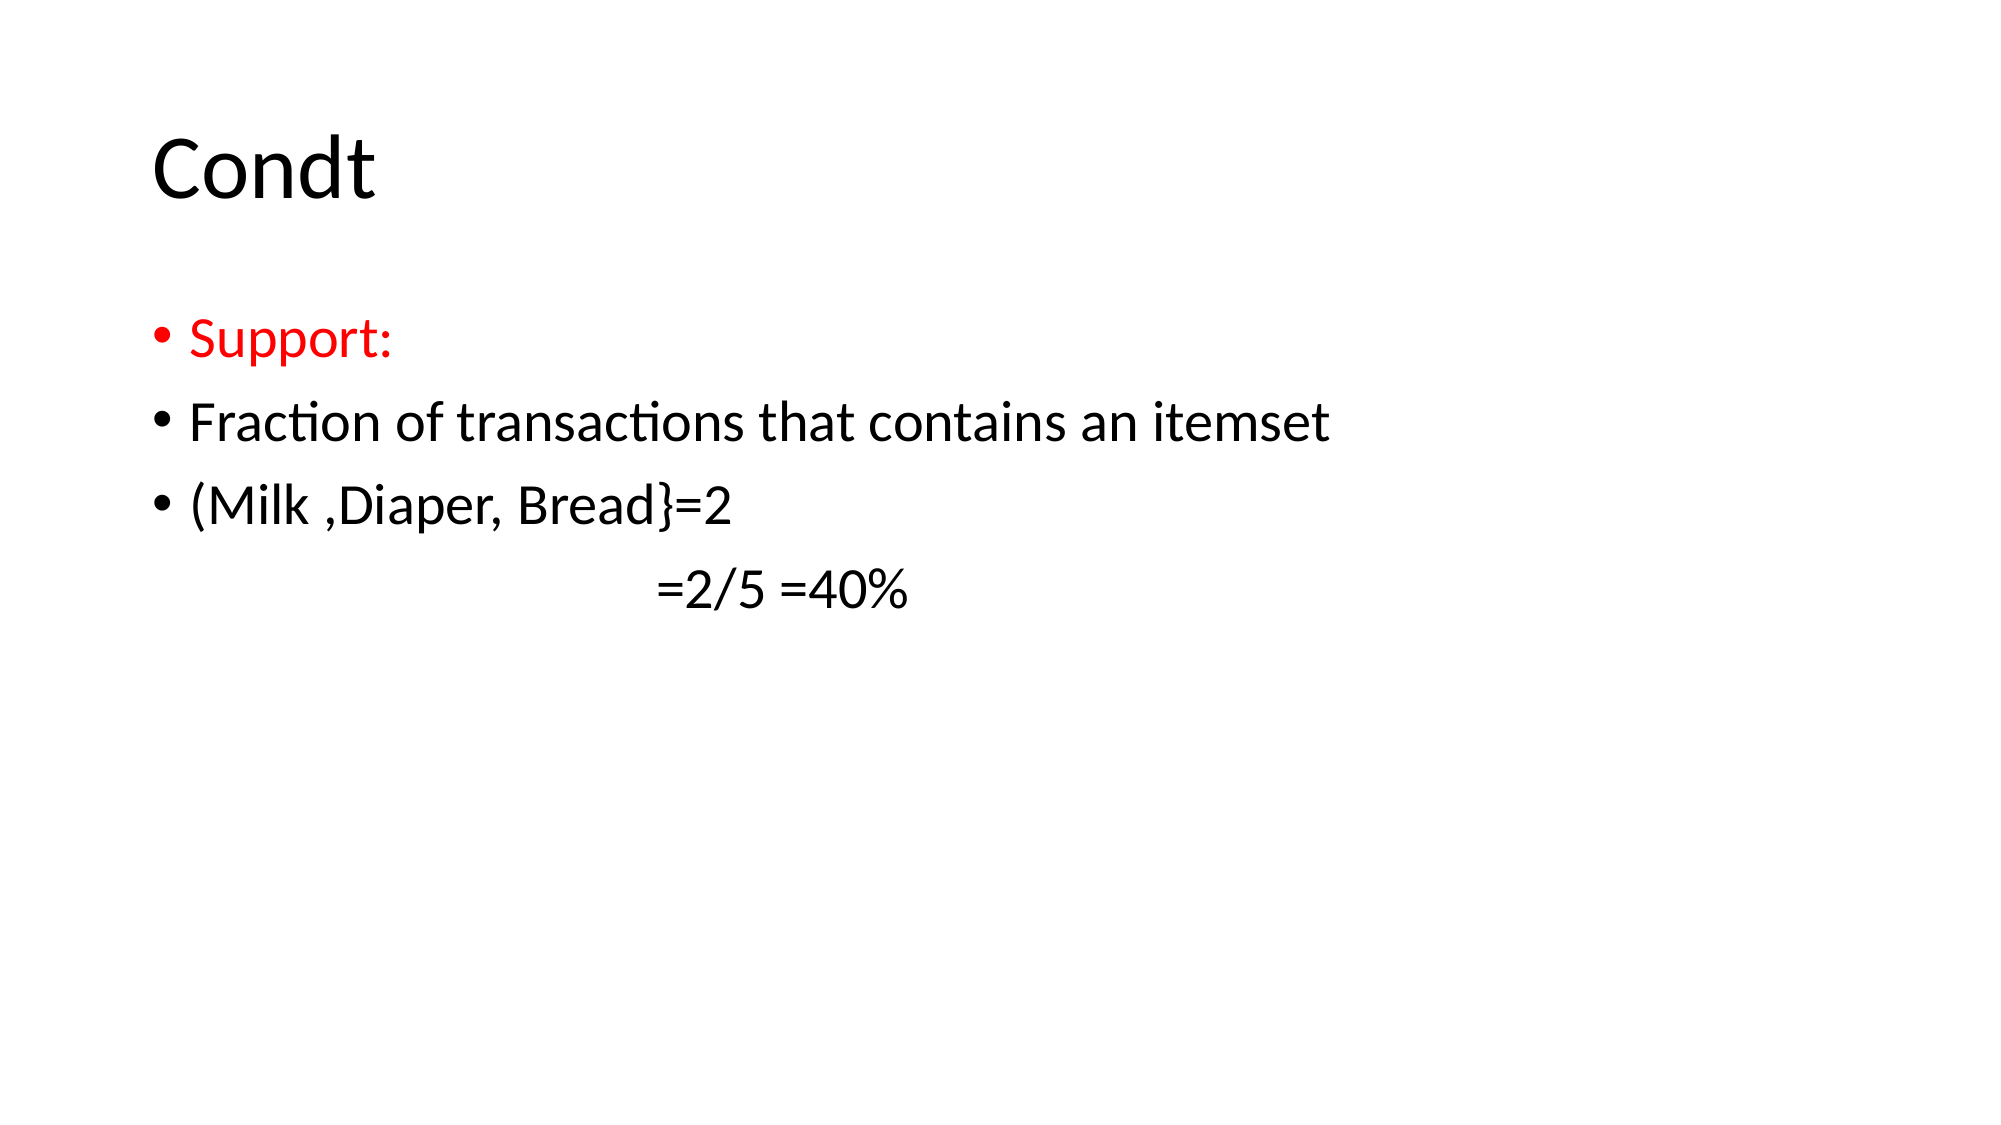

# Condt
Support:
Fraction of transactions that contains an itemset
(Milk ,Diaper, Bread}=2
                                      =2/5 =40%